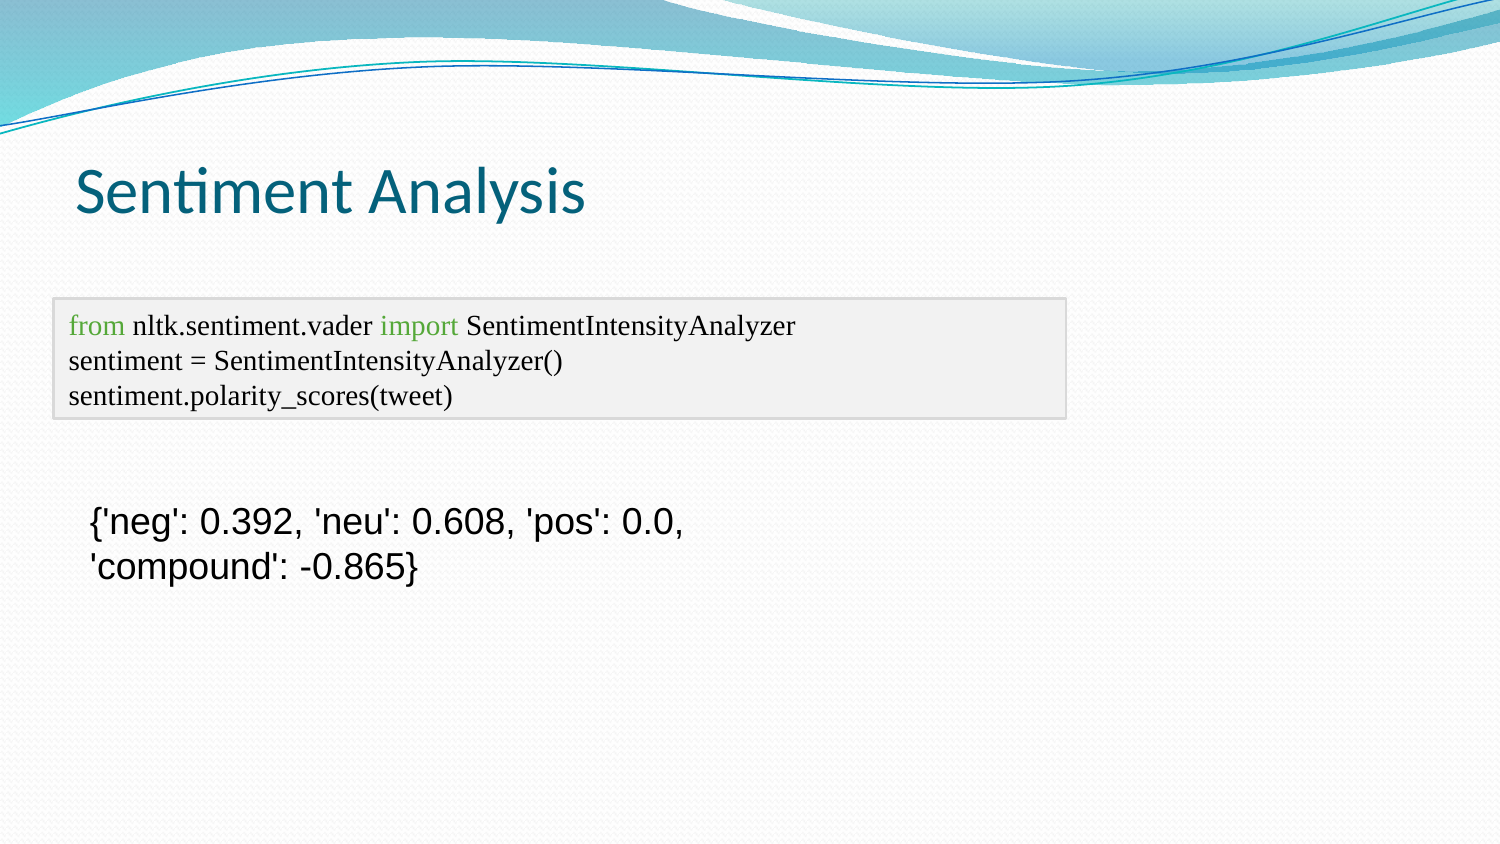

# Sentiment Analysis
from nltk.sentiment.vader import SentimentIntensityAnalyzer
sentiment = SentimentIntensityAnalyzer()
sentiment.polarity_scores(tweet)
{'neg': 0.392, 'neu': 0.608, 'pos': 0.0, 'compound': -0.865}